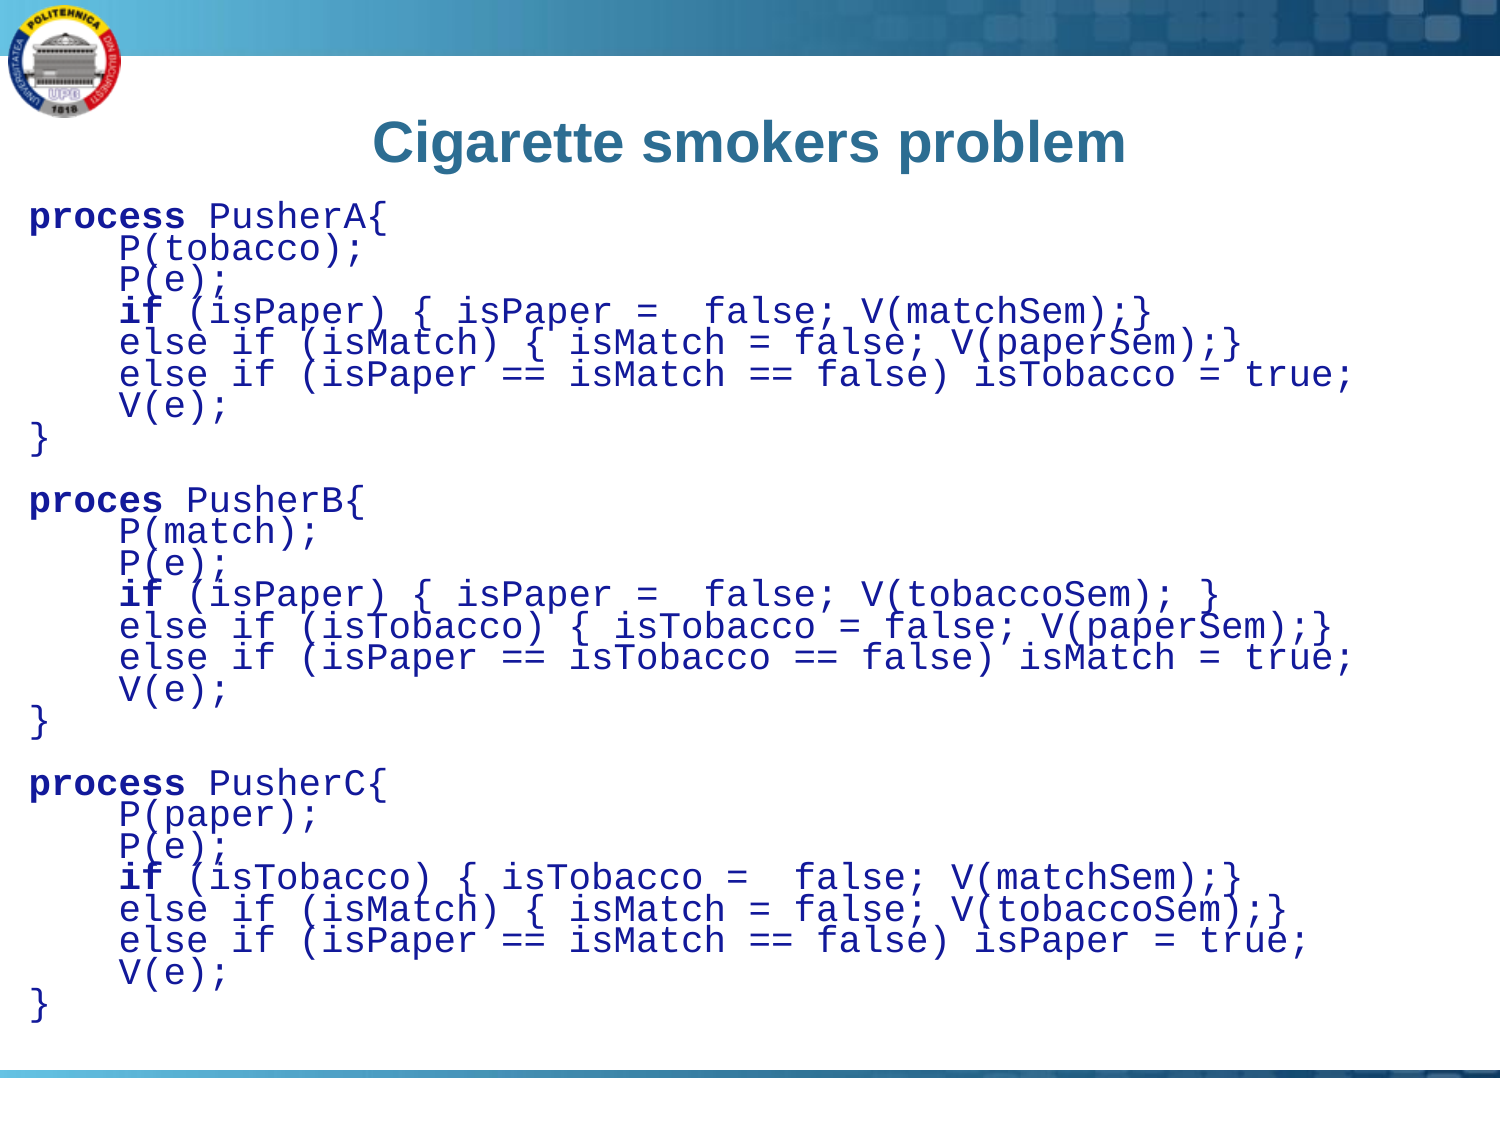

# Cigarette smokers problem
process PusherA{
    P(tobacco);
    P(e);
    if (isPaper) { isPaper =  false; V(matchSem);}
    else if (isMatch) { isMatch = false; V(paperSem);}
    else if (isPaper == isMatch == false) isTobacco = true;
    V(e);
}

proces PusherB{
    P(match);
    P(e);
    if (isPaper) { isPaper =  false; V(tobaccoSem); }
    else if (isTobacco) { isTobacco = false; V(paperSem);}
    else if (isPaper == isTobacco == false) isMatch = true;
    V(e);
}

process PusherC{
    P(paper);
    P(e);
    if (isTobacco) { isTobacco =  false; V(matchSem);}
    else if (isMatch) { isMatch = false; V(tobaccoSem);}
    else if (isPaper == isMatch == false) isPaper = true;
    V(e);
}